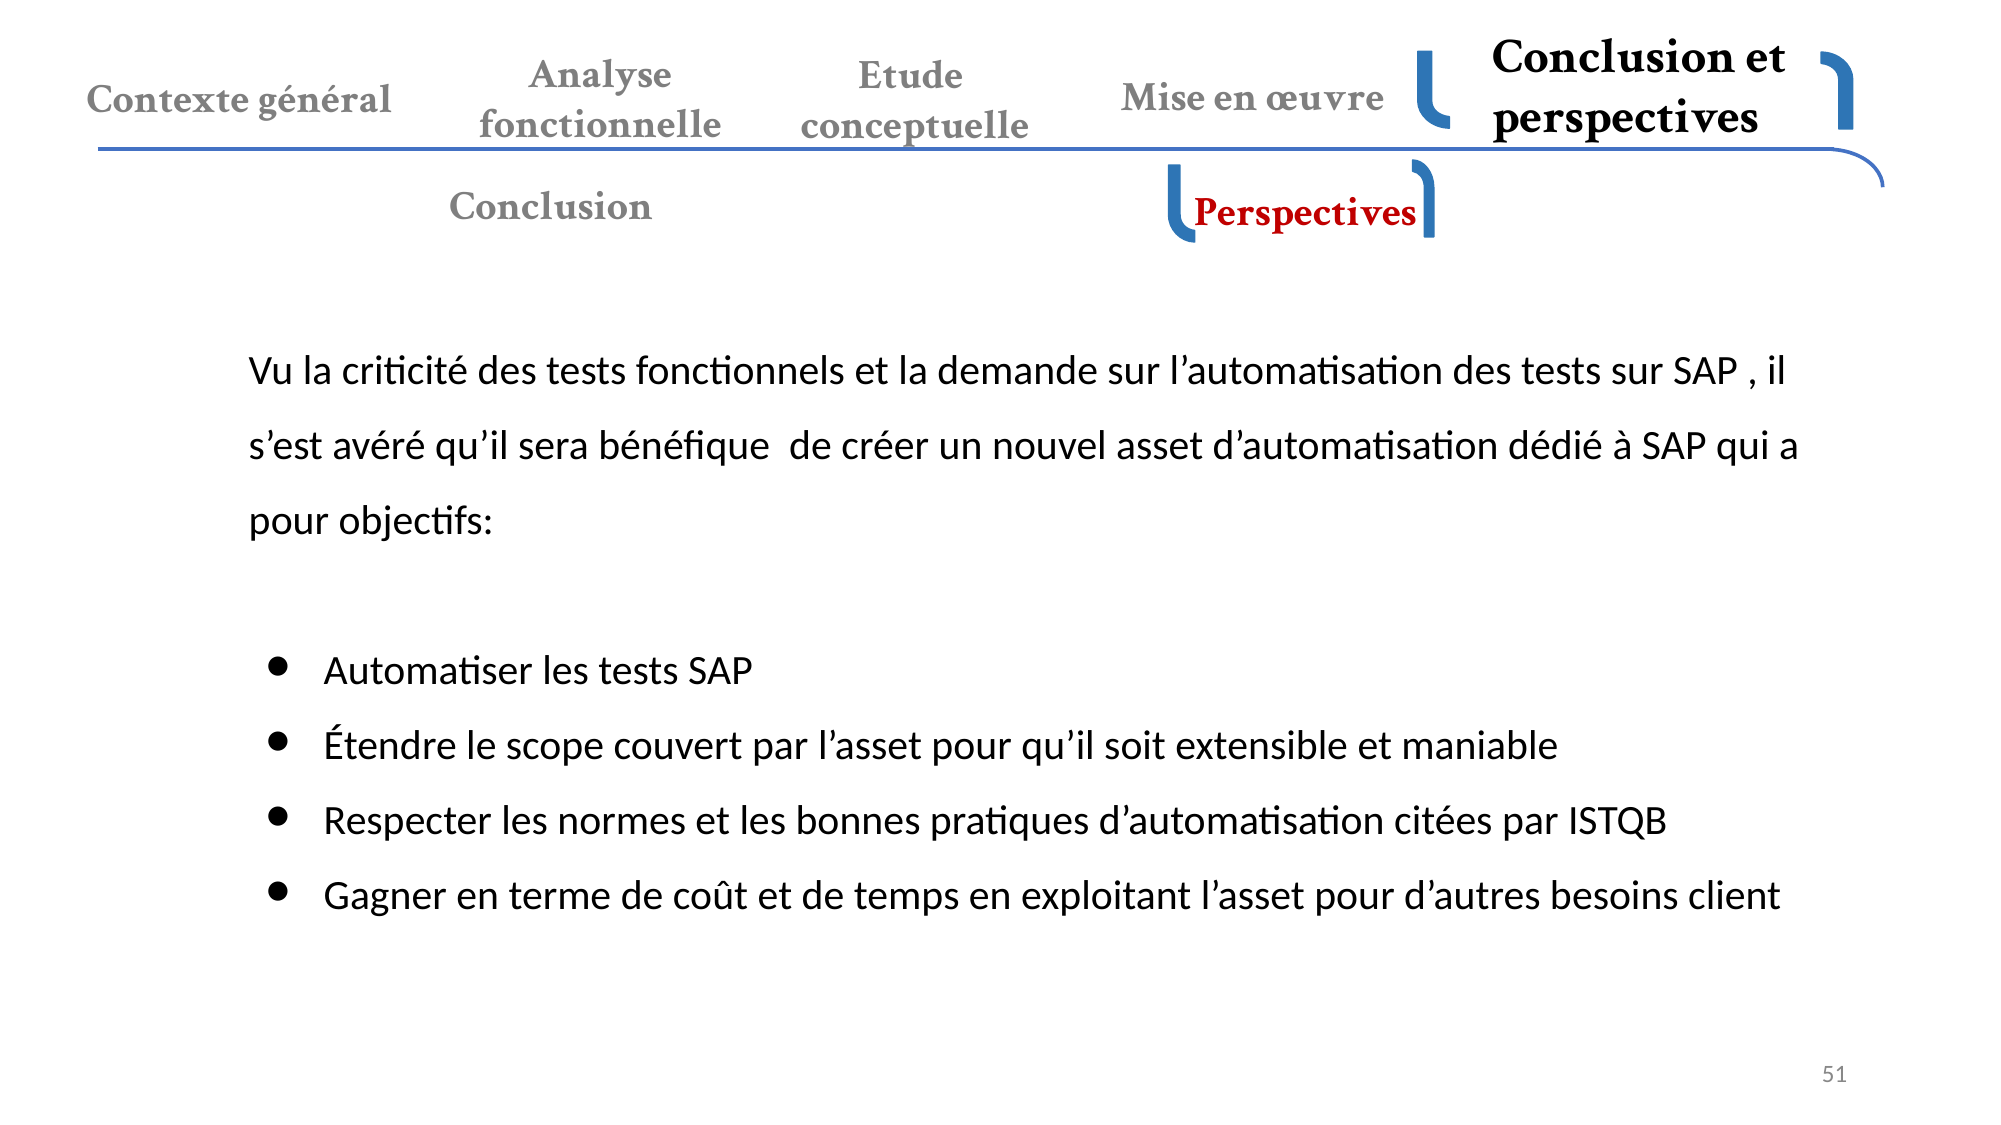

Conclusion et perspectives
Contexte général

Mise en œuvre
Analyse fonctionnelle
Etude
conceptuelle

Conclusion
Perspectives

Vu la criticité des tests fonctionnels et la demande sur l’automatisation des tests sur SAP , il s’est avéré qu’il sera bénéfique  de créer un nouvel asset d’automatisation dédié à SAP qui a pour objectifs:

Automatiser les tests SAP
Étendre le scope couvert par l’asset pour qu’il soit extensible et maniable
Respecter les normes et les bonnes pratiques d’automatisation citées par ISTQB
Gagner en terme de coût et de temps en exploitant l’asset pour d’autres besoins client
51